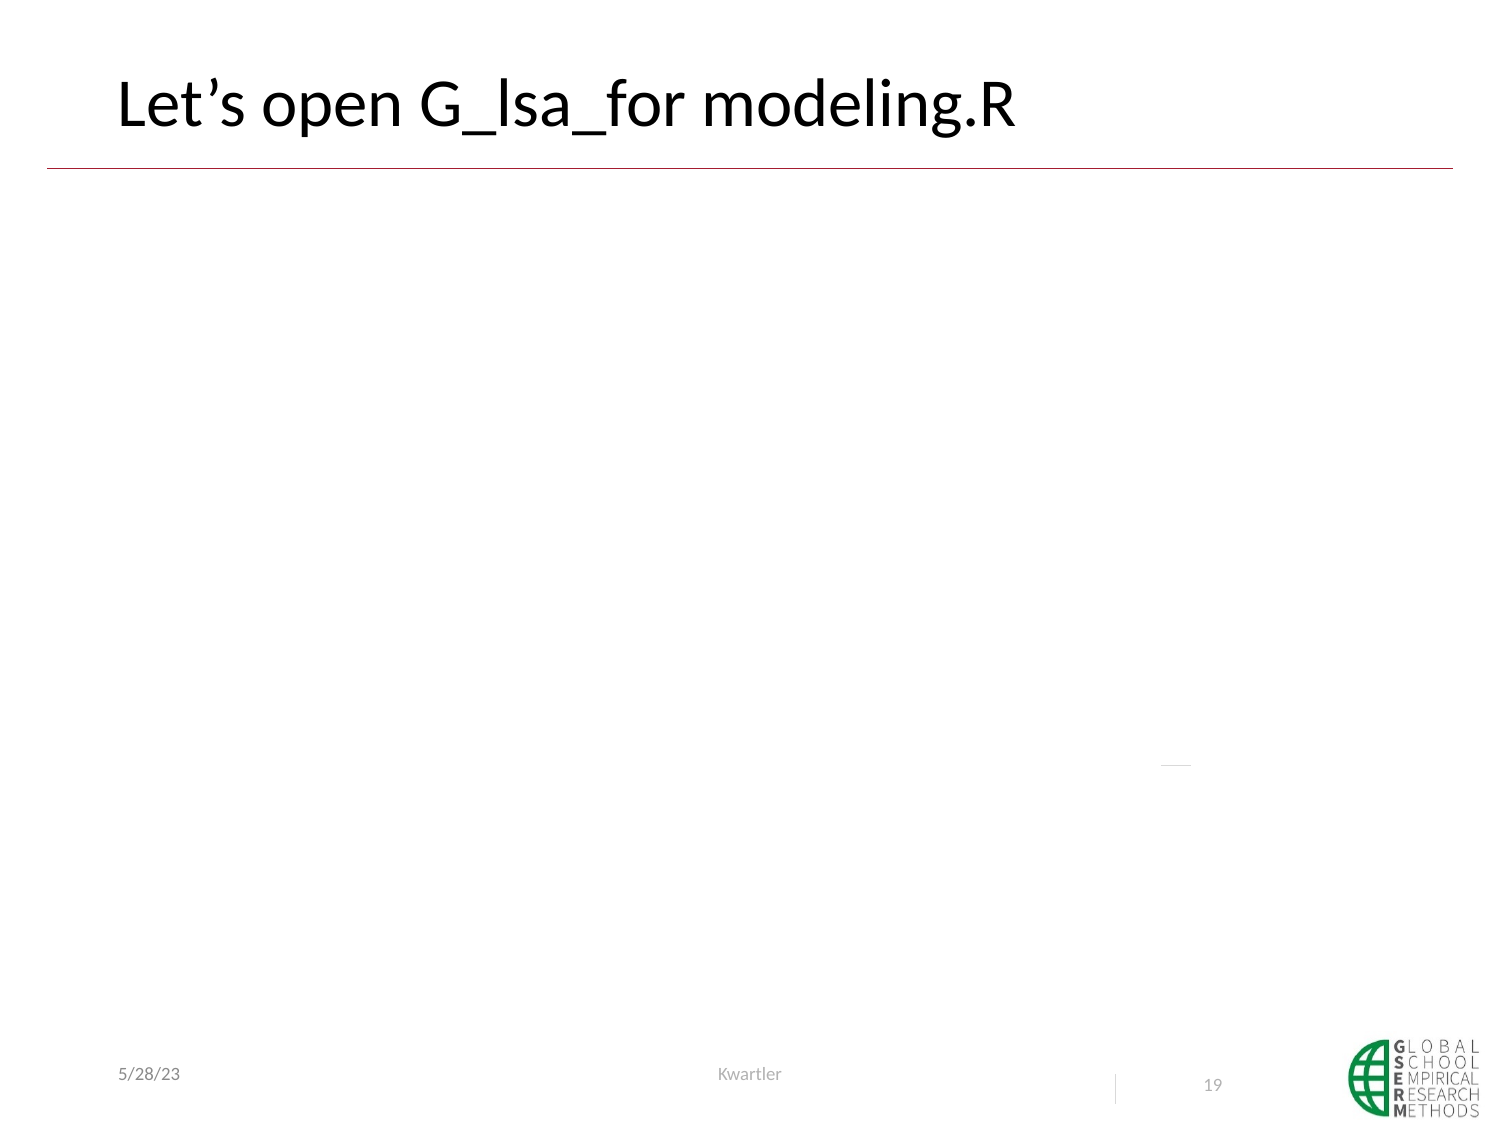

# Let’s open G_lsa_for modeling.R
5/28/23
Kwartler
19